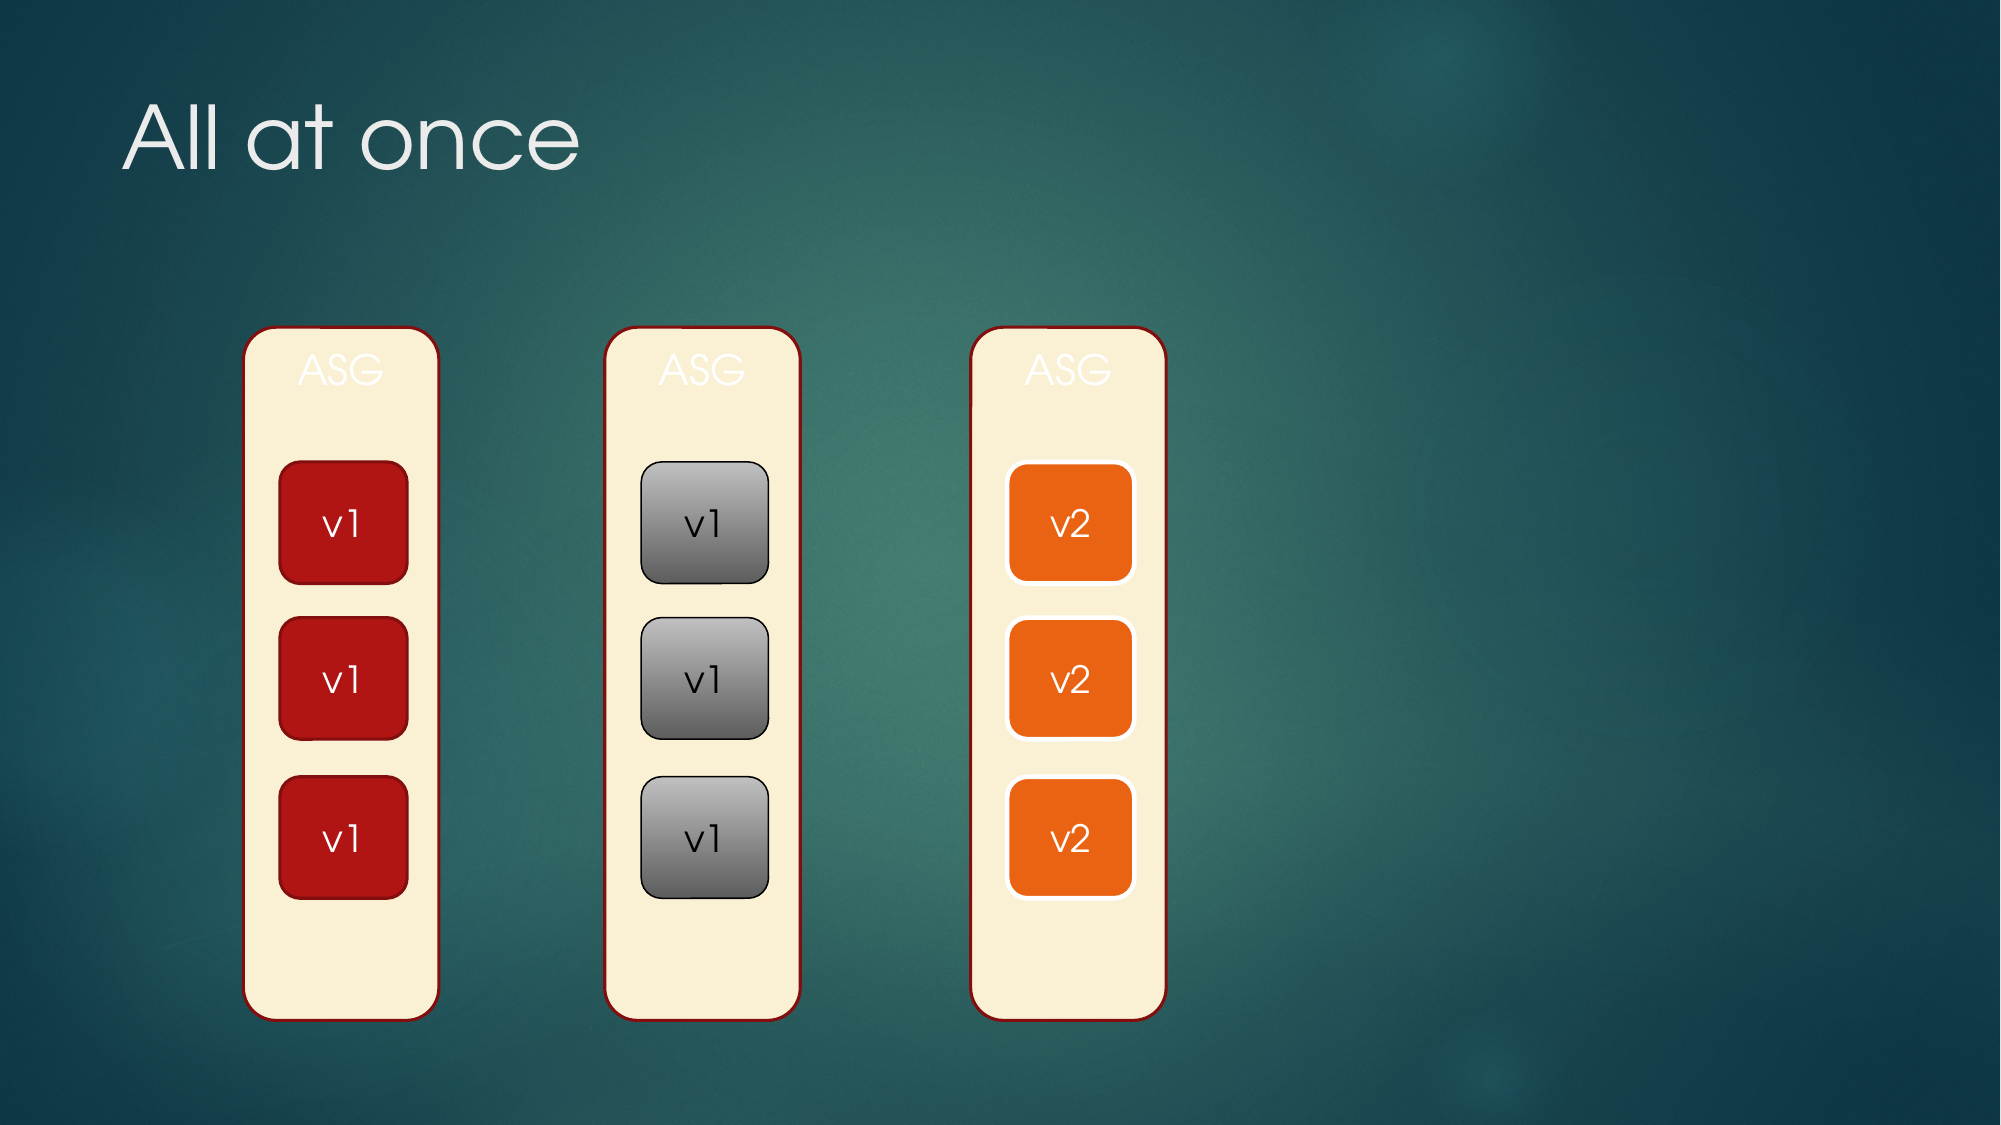

# All at once
ASG
ASG
ASG
v1
v1
v2
v1
v1
v2
v1
v1
v2